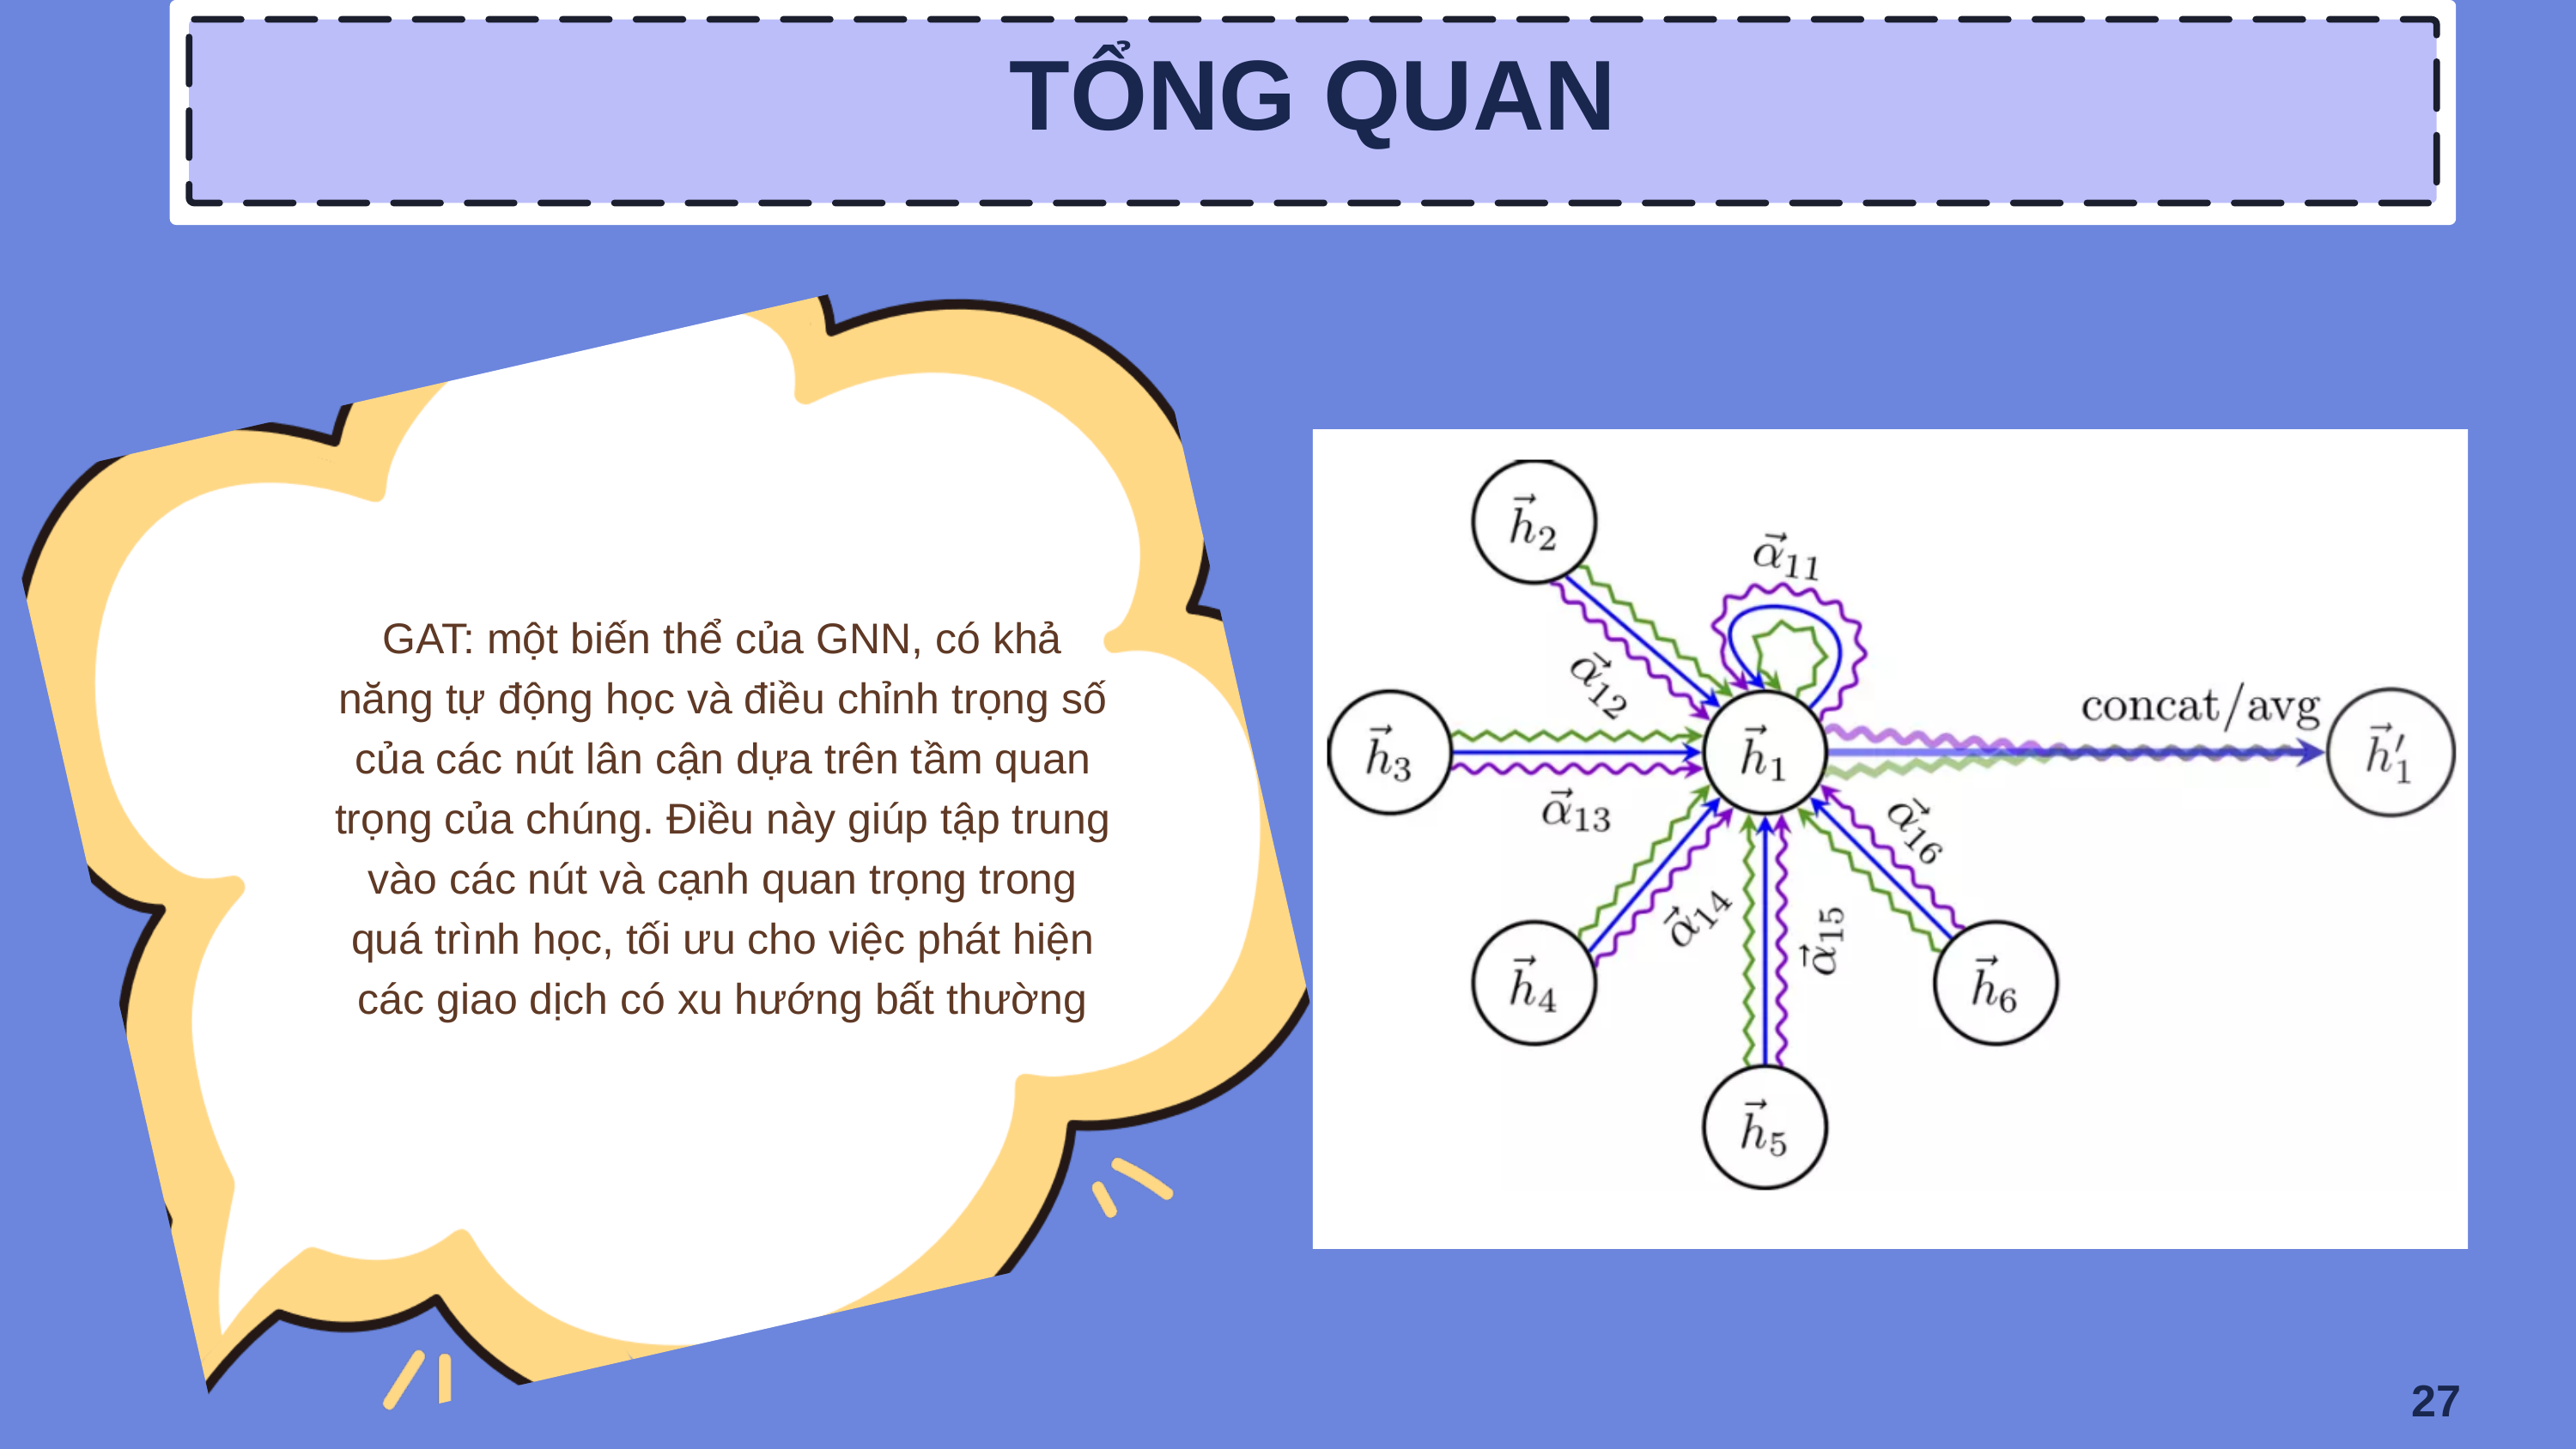

TỔNG QUAN

GAT: một biến thể của GNN, có khả năng tự động học và điều chỉnh trọng số của các nút lân cận dựa trên tầm quan trọng của chúng. Điều này giúp tập trung vào các nút và cạnh quan trọng trong quá trình học, tối ưu cho việc phát hiện các giao dịch có xu hướng bất thường
27